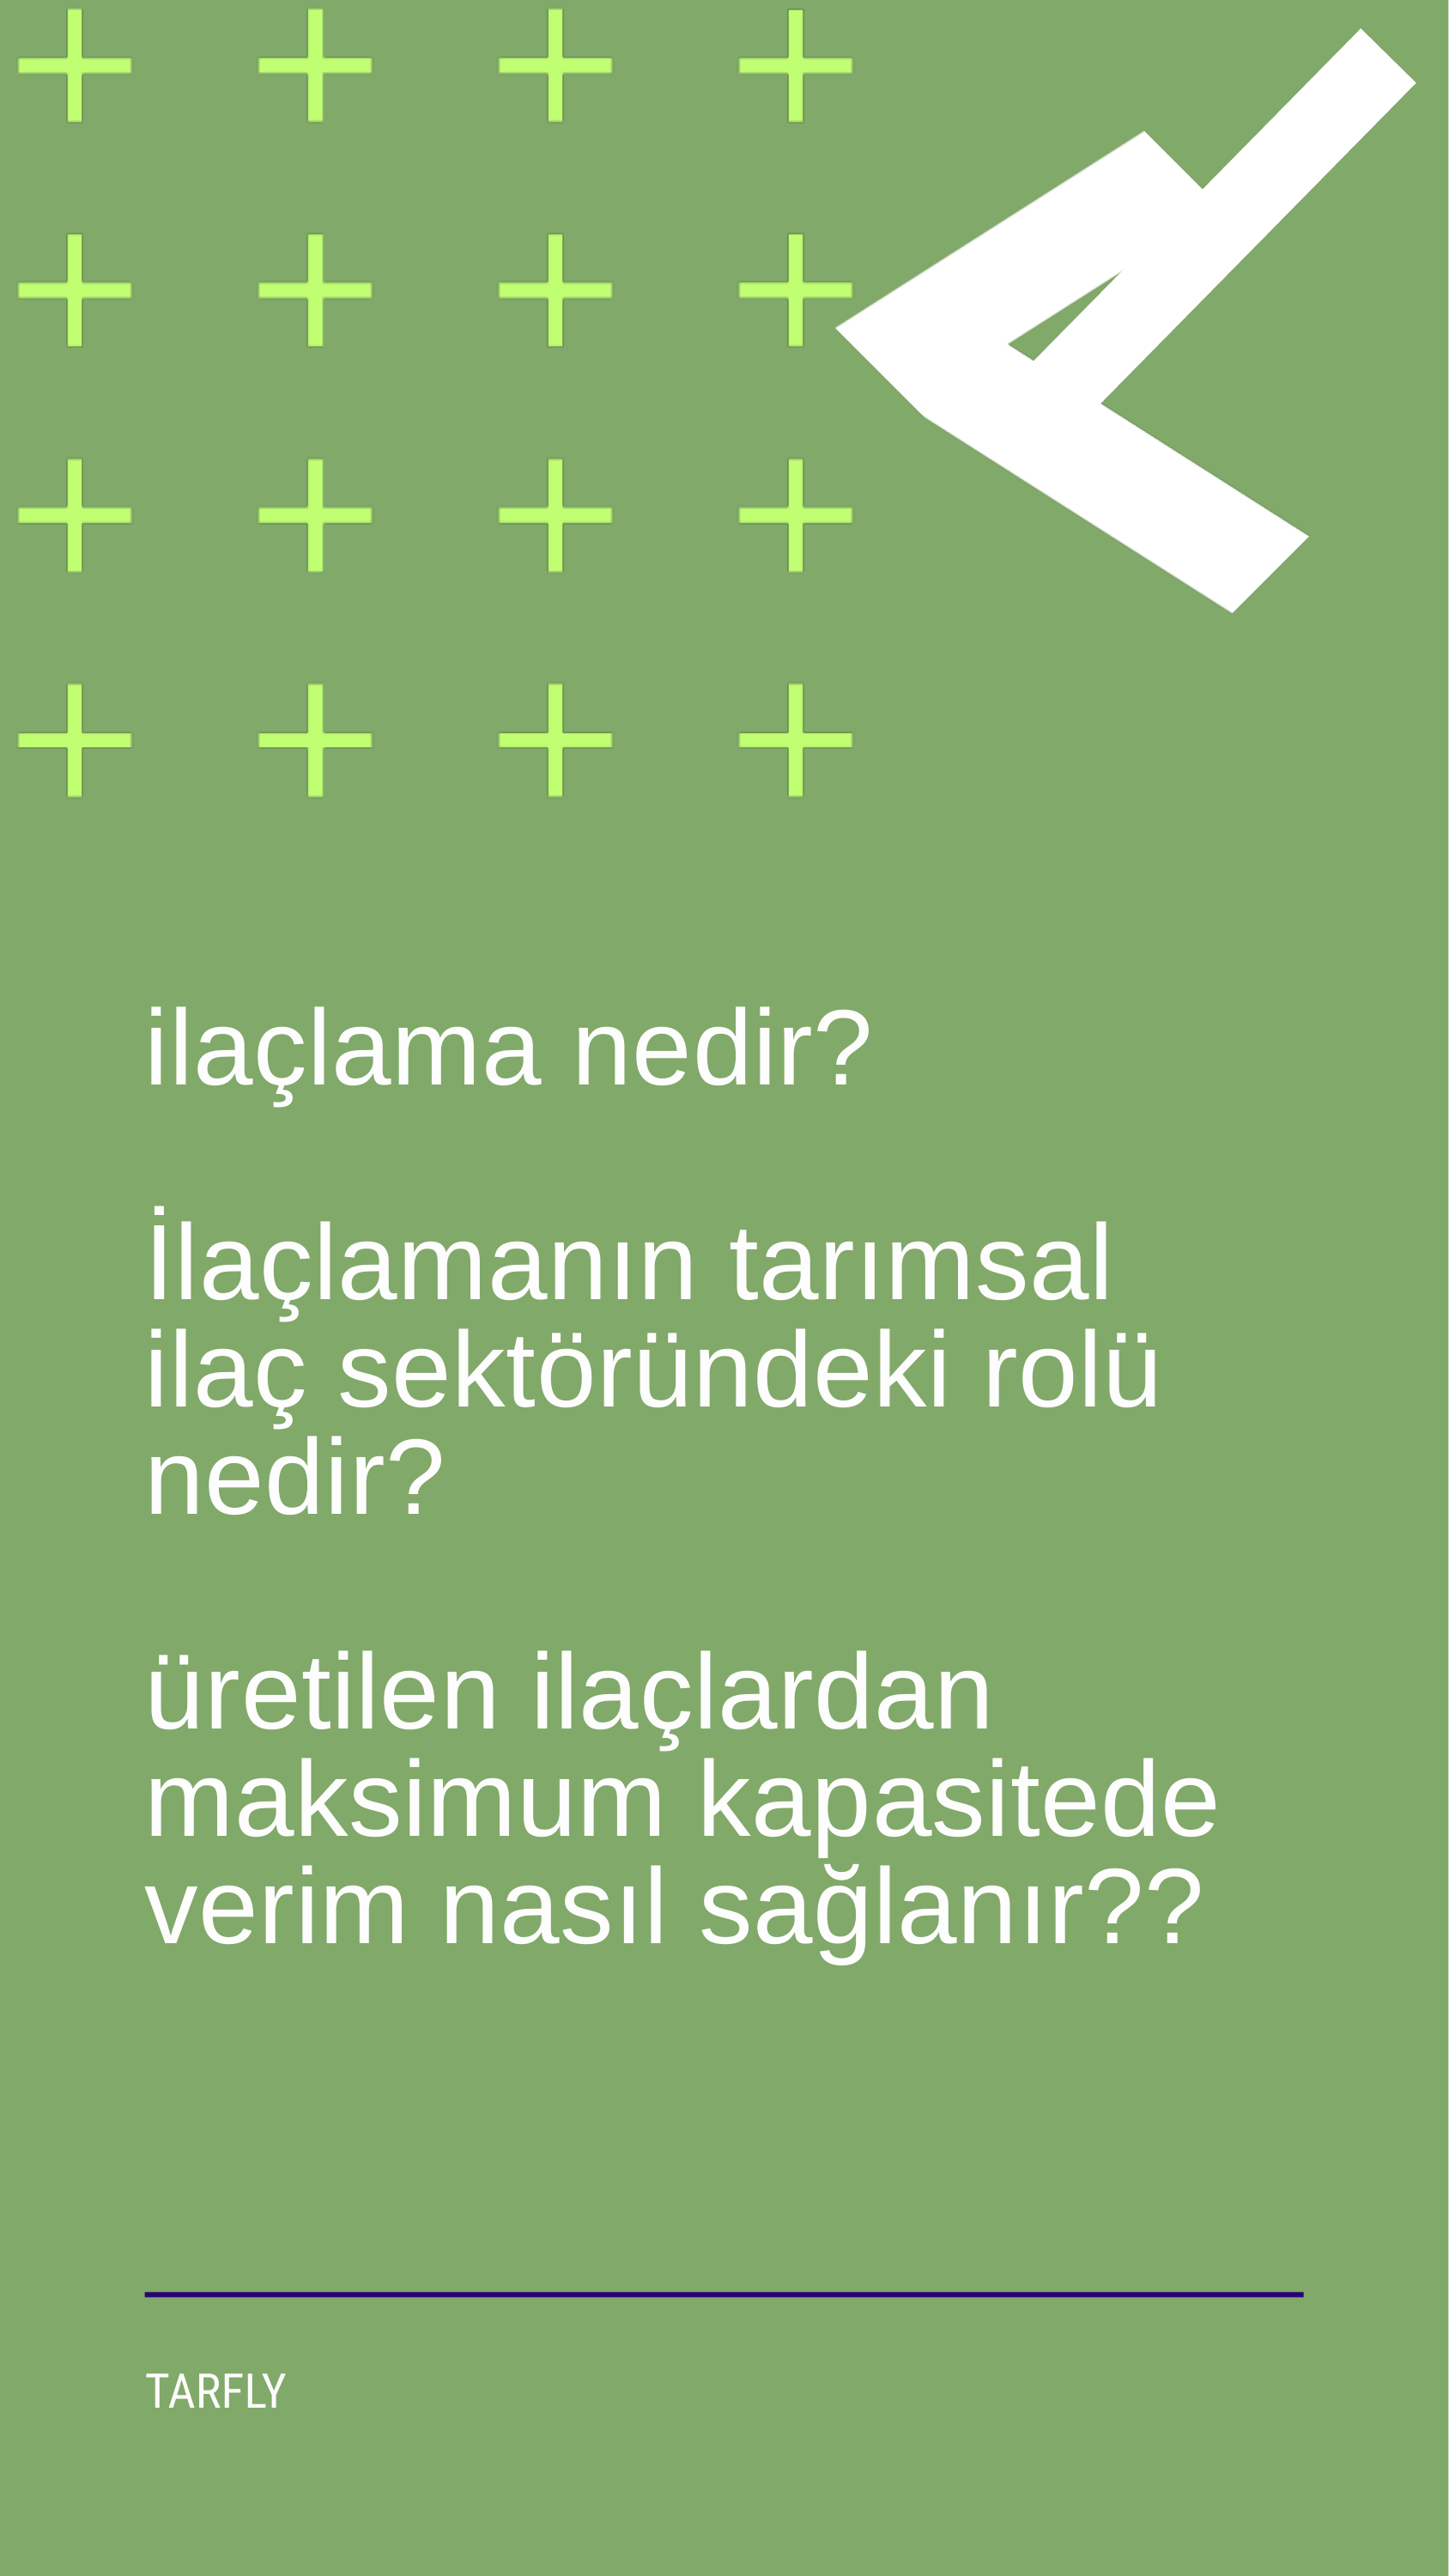

ilaçlama nedir?

İlaçlamanın tarımsal ilaç sektöründeki rolü nedir?

üretilen ilaçlardan maksimum kapasitede verim nasıl sağlanır??

TARFLY